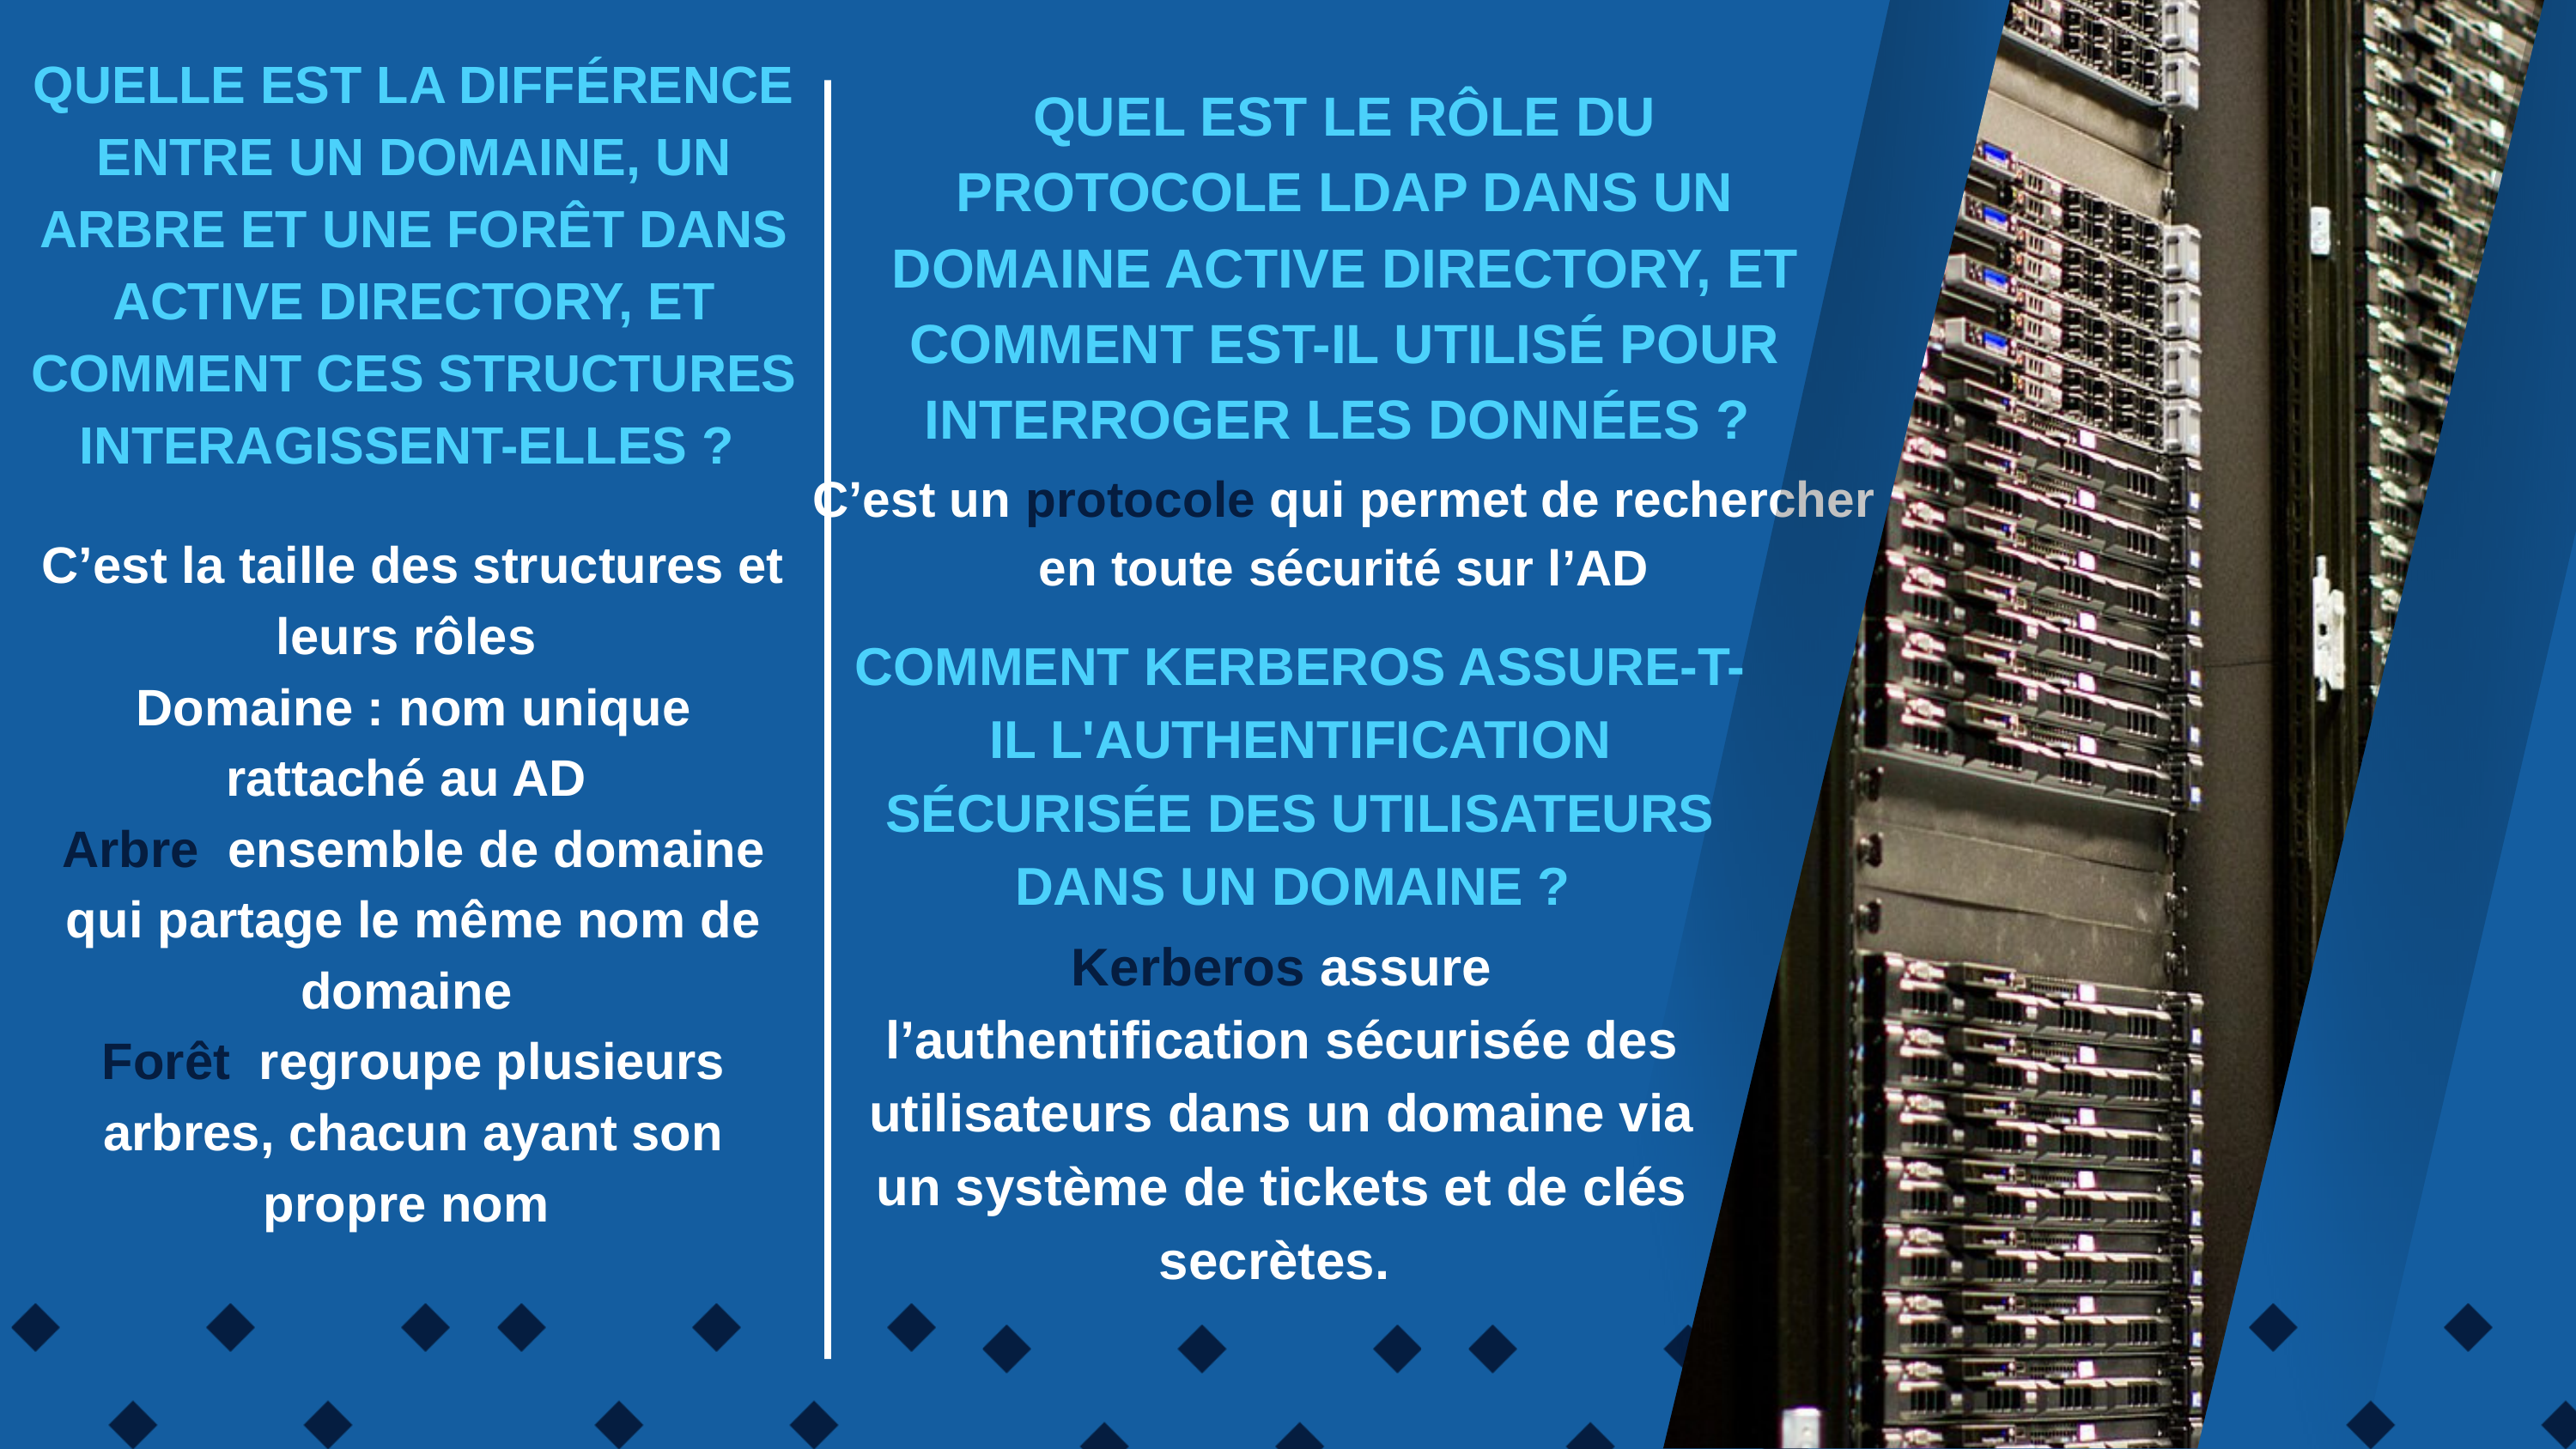

QUELLE EST LA DIFFÉRENCE ENTRE UN DOMAINE, UN ARBRE ET UNE FORÊT DANS ACTIVE DIRECTORY, ET COMMENT CES STRUCTURES INTERAGISSENT-ELLES ?
QUEL EST LE RÔLE DU PROTOCOLE LDAP DANS UN DOMAINE ACTIVE DIRECTORY, ET COMMENT EST-IL UTILISÉ POUR INTERROGER LES DONNÉES ?

C’est un protocole qui permet de rechercher en toute sécurité sur l’AD
C’est la taille des structures et leurs rôles
Domaine : nom unique rattaché au AD
Arbre  ensemble de domaine qui partage le même nom de domaine
Forêt  regroupe plusieurs arbres, chacun ayant son propre nom

COMMENT KERBEROS ASSURE-T-IL L'AUTHENTIFICATION SÉCURISÉE DES UTILISATEURS DANS UN DOMAINE ?

Kerberos assure l’authentification sécurisée des utilisateurs dans un domaine via un système de tickets et de clés secrètes.